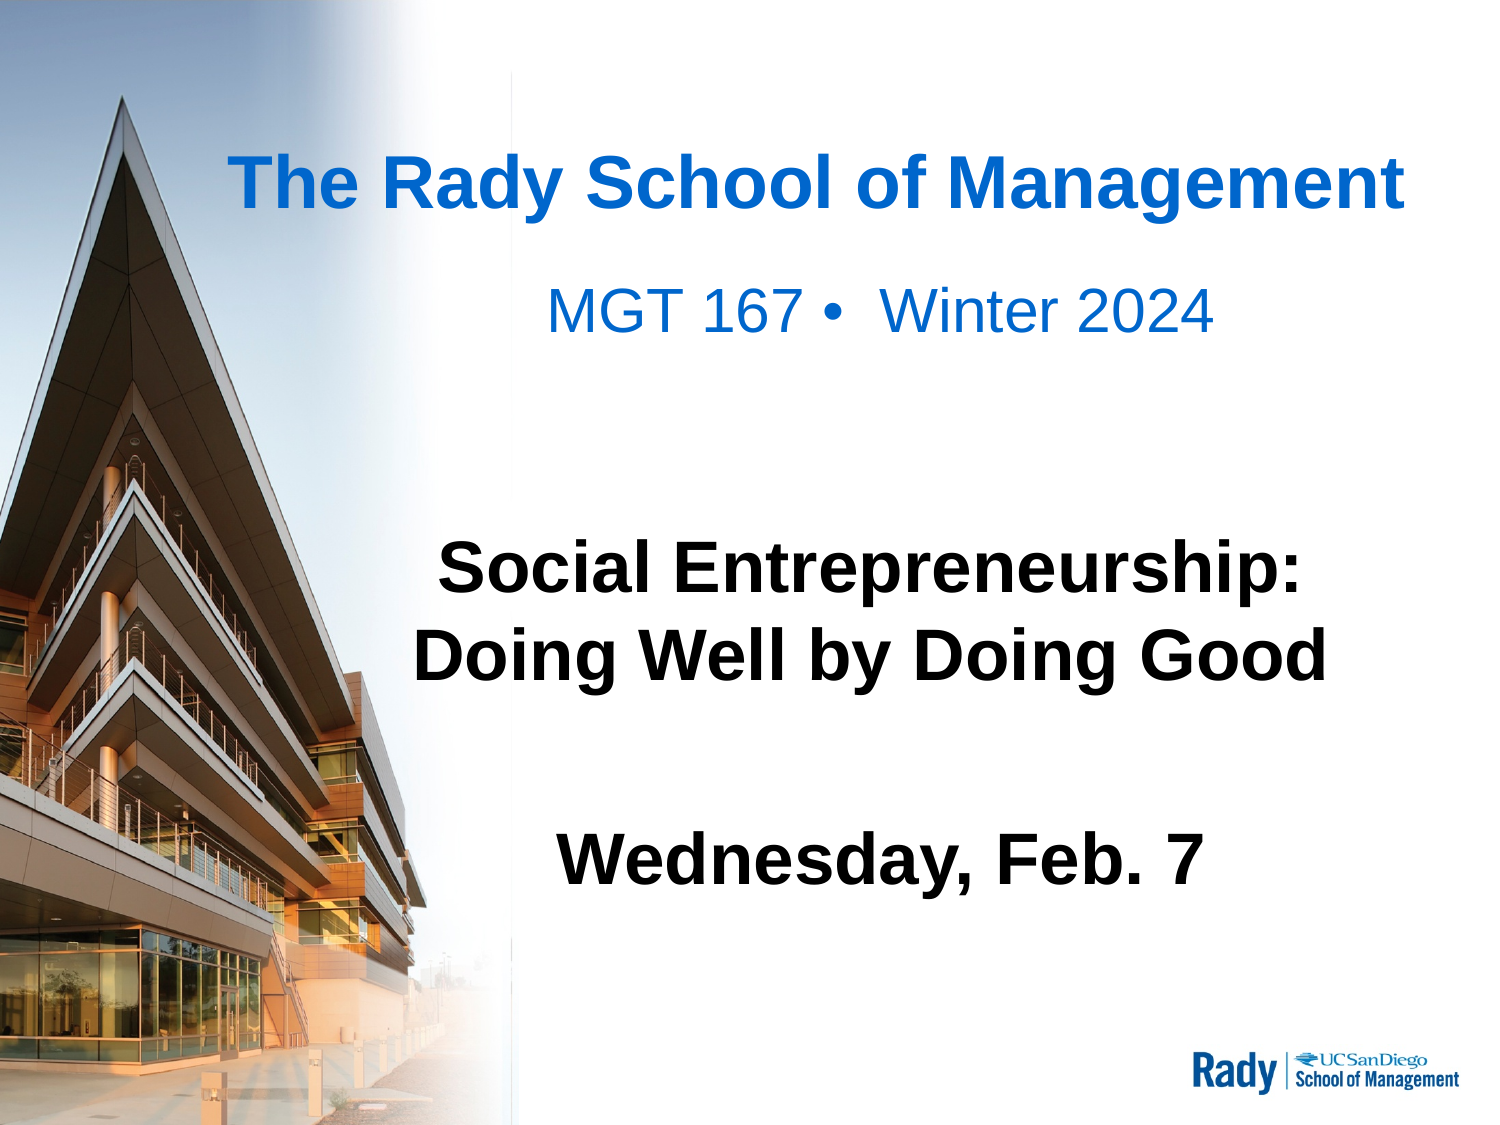

# The Rady School of Management
MGT 167 •  Winter 2024
Social Entrepreneurship:
Doing Well by Doing Good

Wednesday, Feb. 7